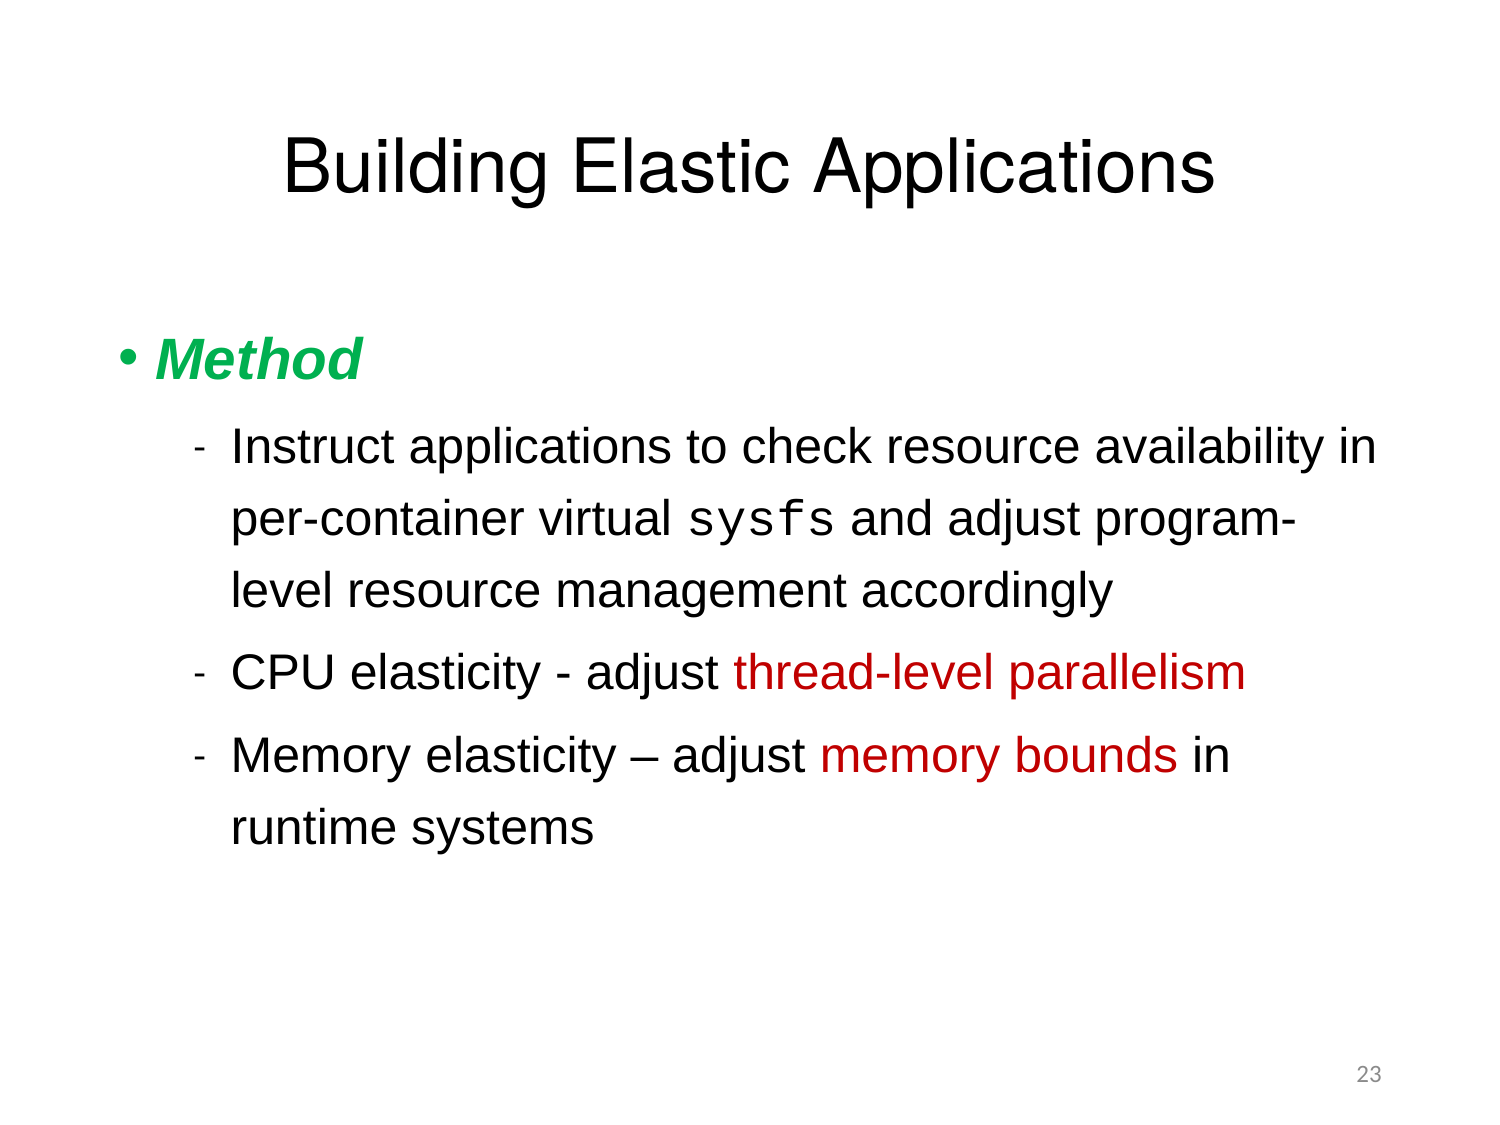

# Building Elastic Applications
Method
Instruct applications to check resource availability in per-container virtual sysfs and adjust program-level resource management accordingly
CPU elasticity - adjust thread-level parallelism
Memory elasticity – adjust memory bounds in runtime systems
23